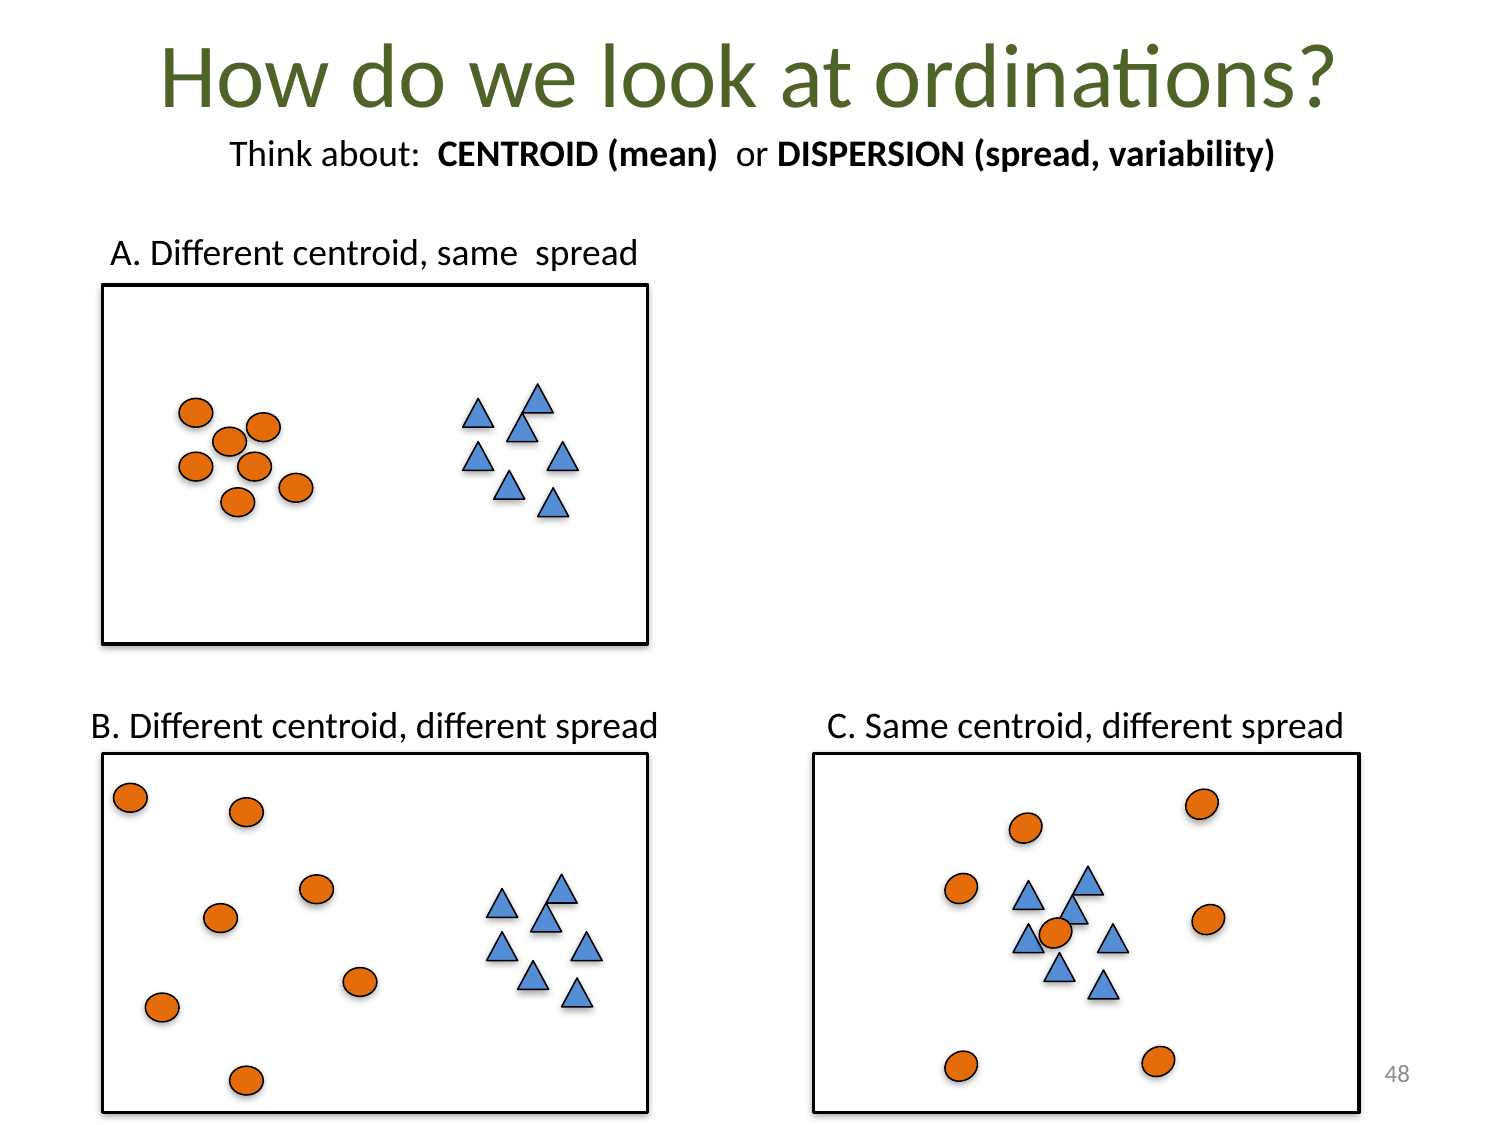

# How do we look at ordinations?
Think about:  CENTROID (mean)  or DISPERSION (spread, variability)
A. Different centroid, same  spread

B. Different centroid, different spread

C. Same centroid, different spread

48